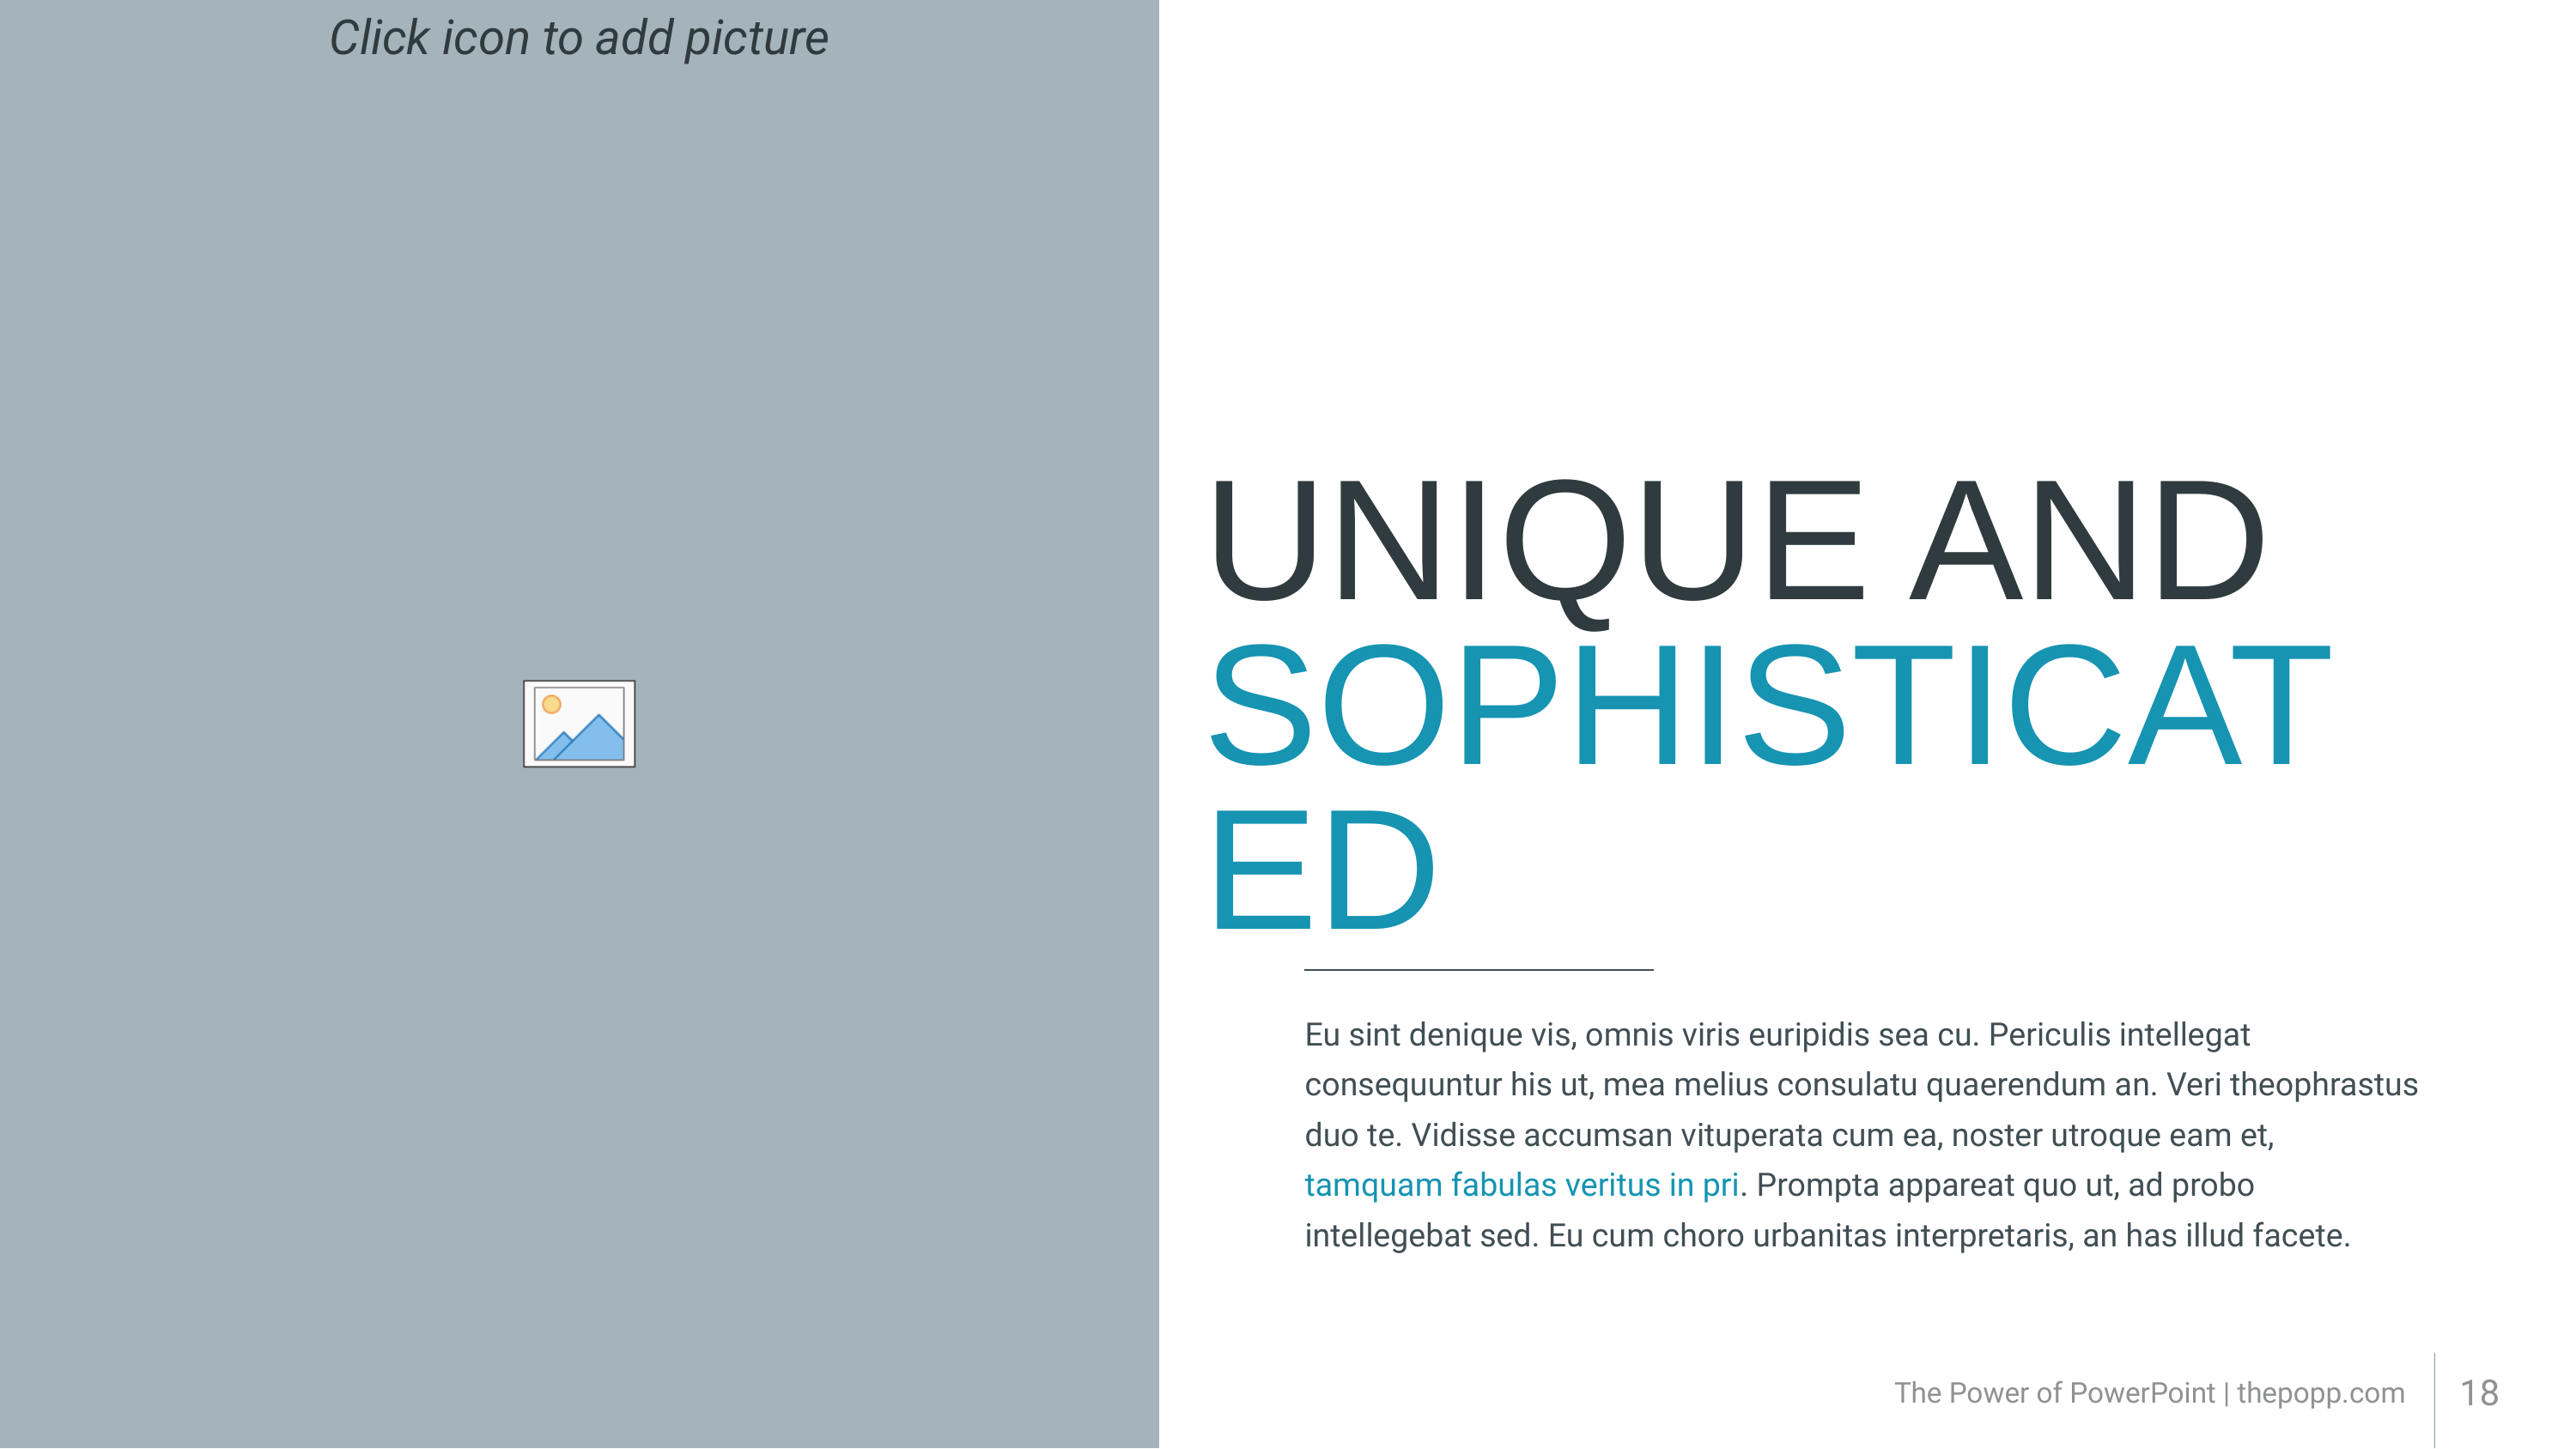

# UNIQUE AND SOPHISTICATED
Eu sint denique vis, omnis viris euripidis sea cu. Periculis intellegat consequuntur his ut, mea melius consulatu quaerendum an. Veri theophrastus duo te. Vidisse accumsan vituperata cum ea, noster utroque eam et, tamquam fabulas veritus in pri. Prompta appareat quo ut, ad probo intellegebat sed. Eu cum choro urbanitas interpretaris, an has illud facete.
18
The Power of PowerPoint | thepopp.com